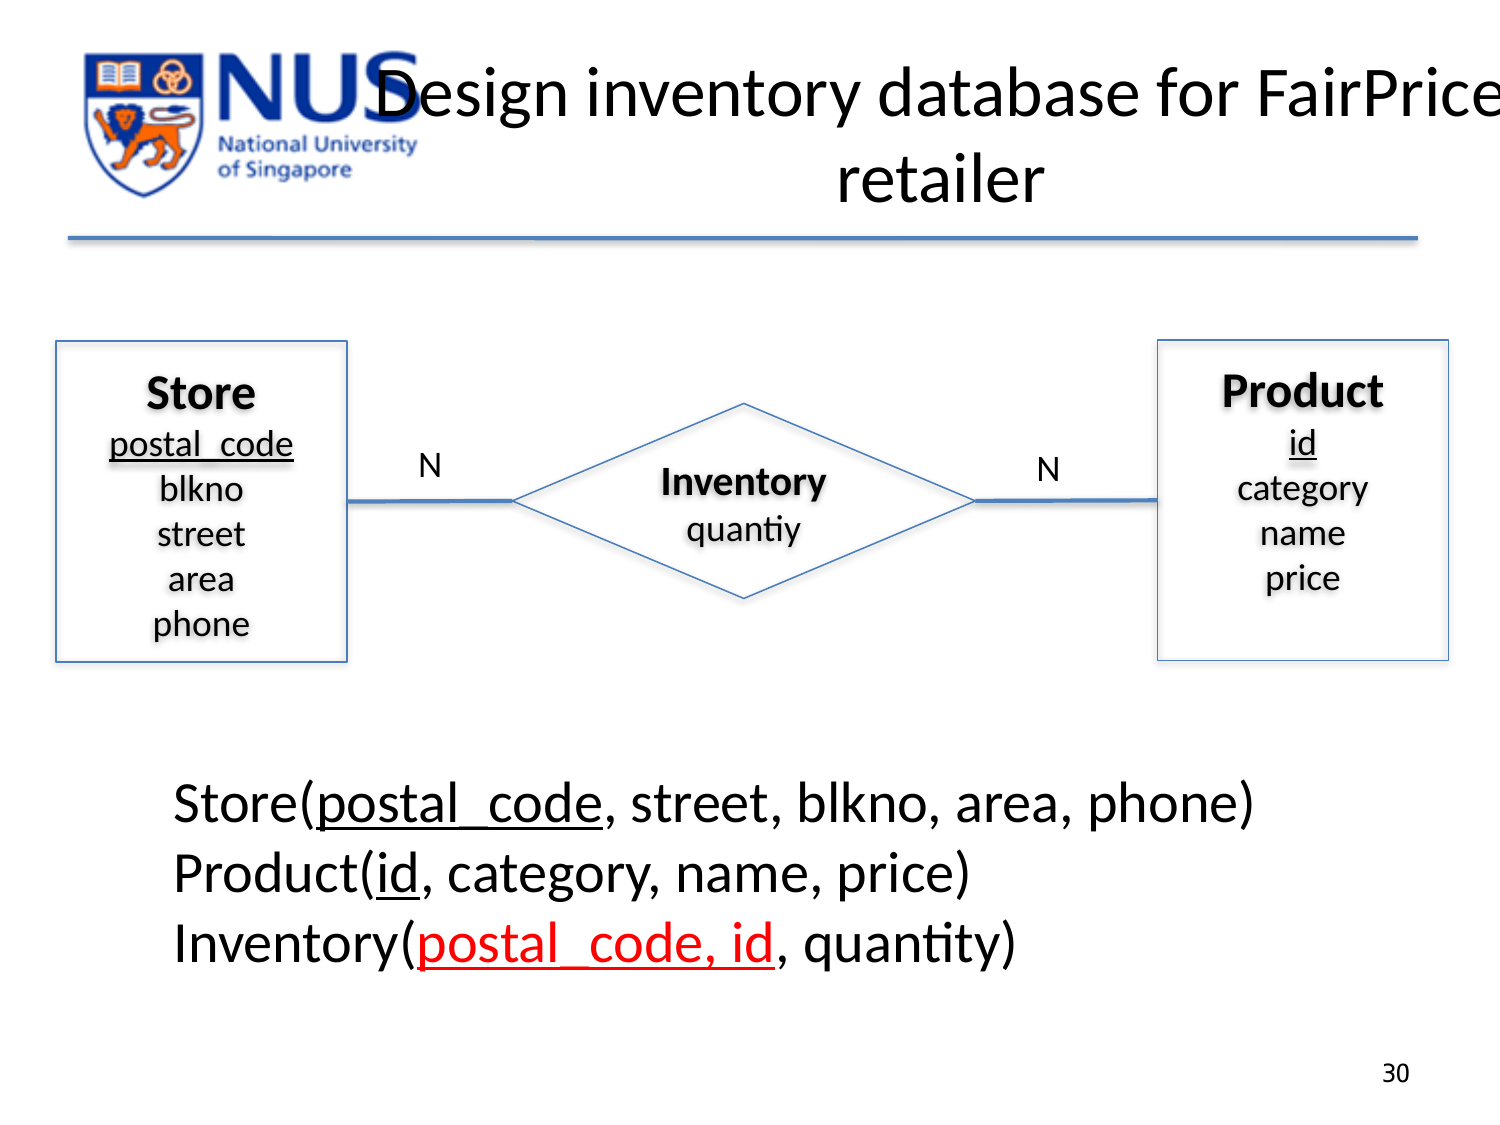

# Design inventory database for FairPrice retailer
Product
id
category
name
price

Store
postal_code
blkno
street
area
phone
Inventory
quantiy
N
N
Store(postal_code, street, blkno, area, phone)
Product(id, category, name, price)
Inventory(postal_code, id, quantity)
30